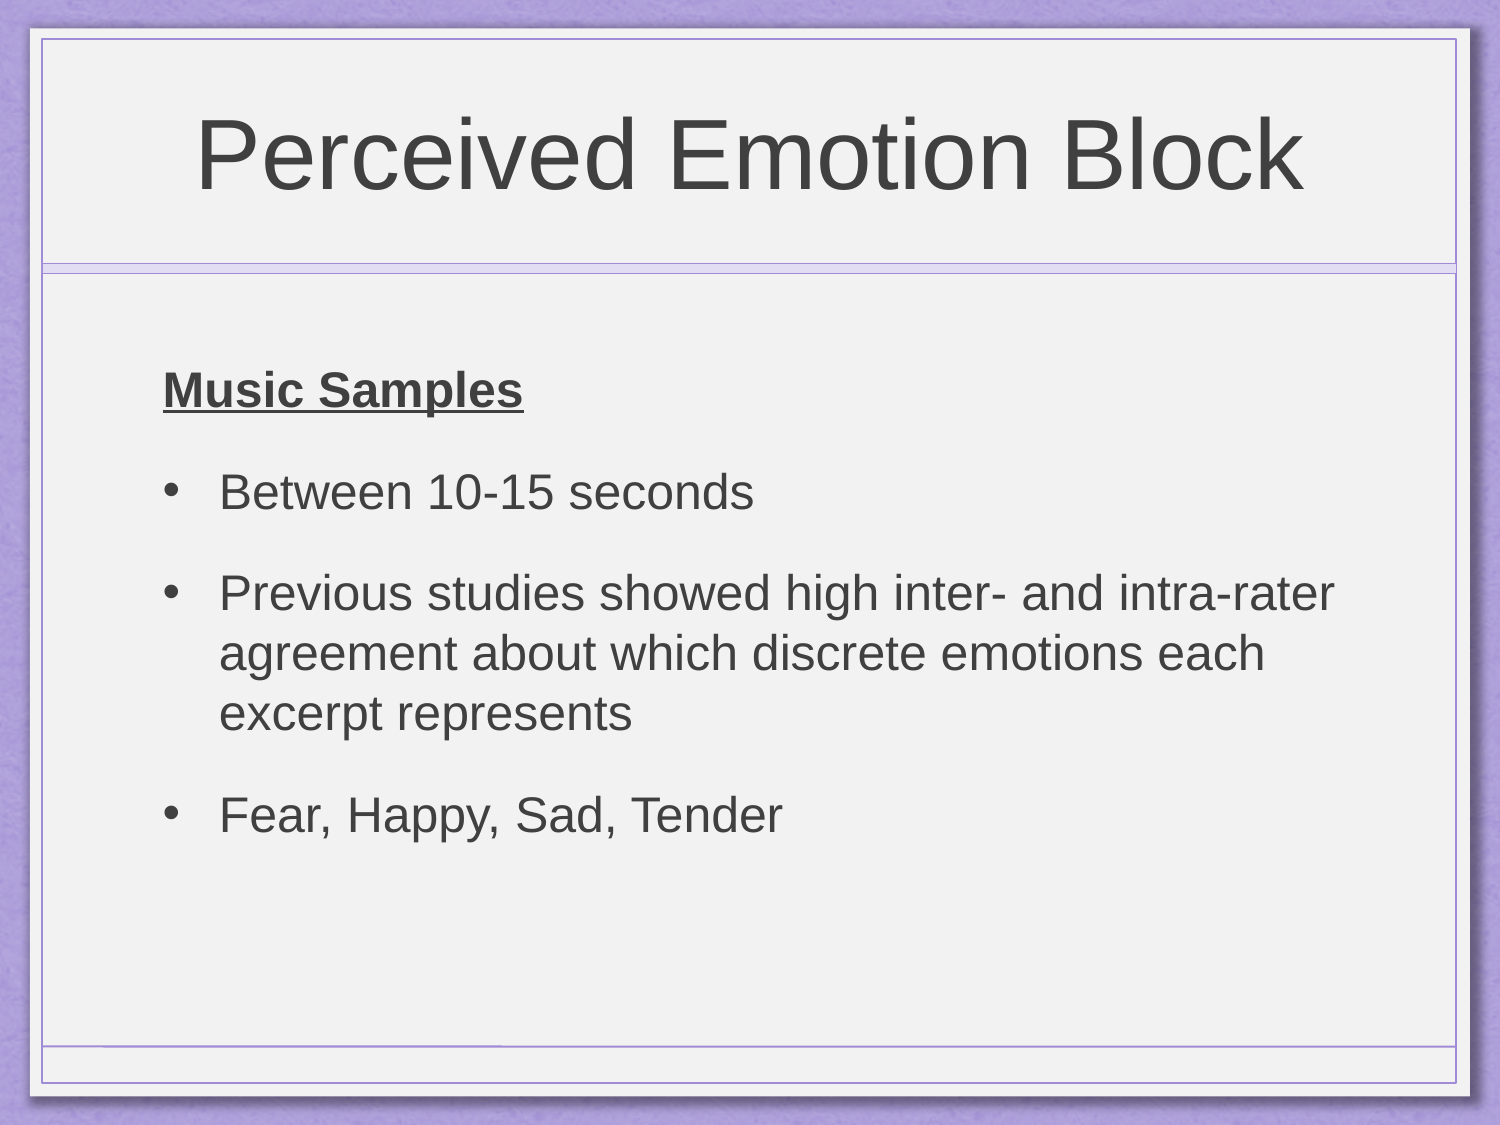

# Perceived Emotion Block
Music Samples
Between 10-15 seconds
Previous studies showed high inter- and intra-rater agreement about which discrete emotions each excerpt represents
Fear, Happy, Sad, Tender